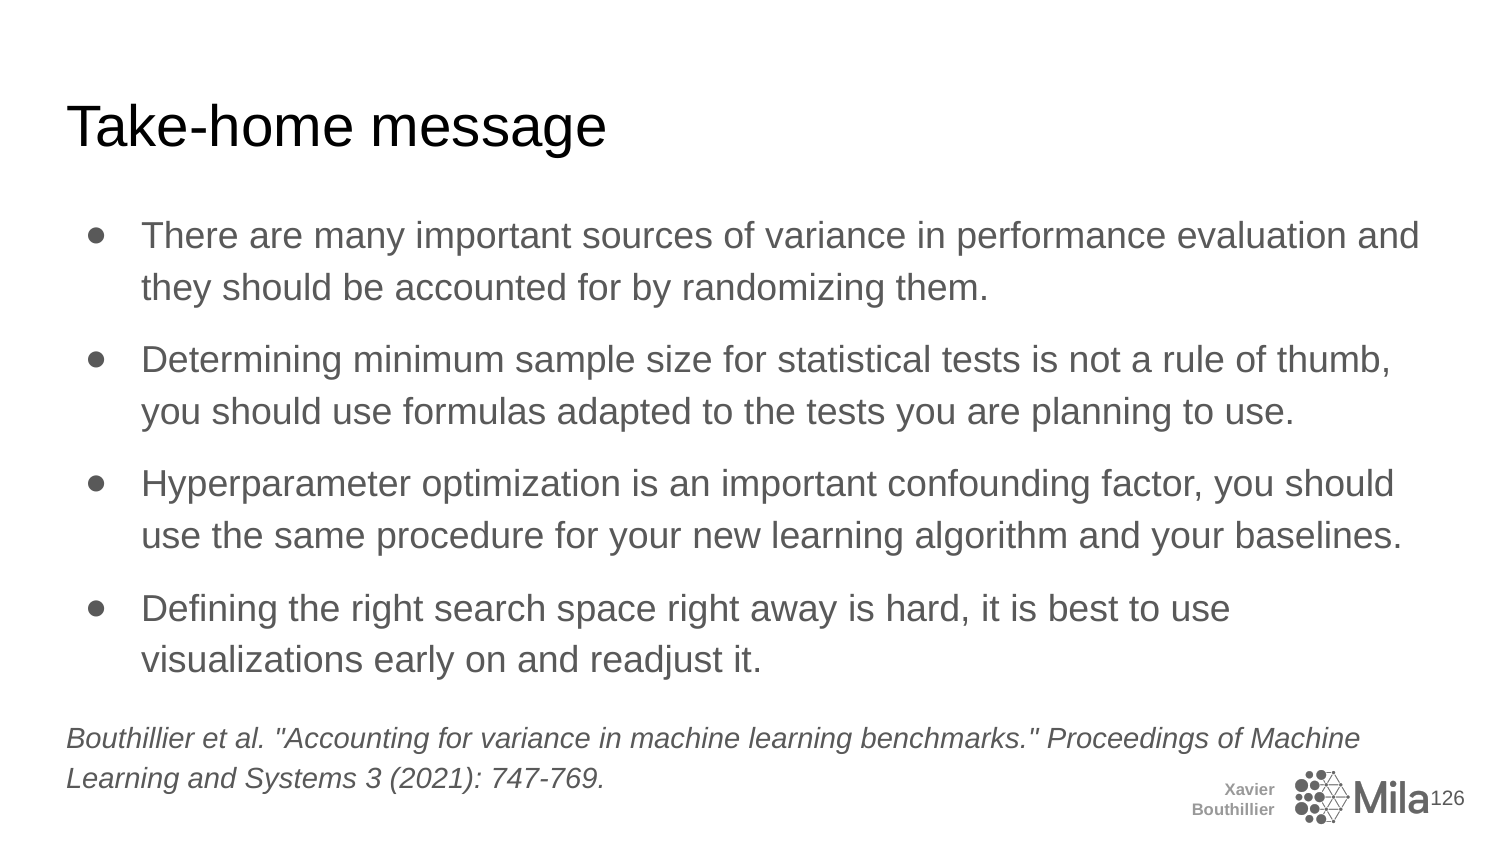

# Take-home message
There are many important sources of variance in performance evaluation and they should be accounted for by randomizing them.
Determining minimum sample size for statistical tests is not a rule of thumb, you should use formulas adapted to the tests you are planning to use.
Hyperparameter optimization is an important confounding factor, you should use the same procedure for your new learning algorithm and your baselines.
Defining the right search space right away is hard, it is best to use visualizations early on and readjust it.
Bouthillier et al. "Accounting for variance in machine learning benchmarks." Proceedings of Machine Learning and Systems 3 (2021): 747-769.
126